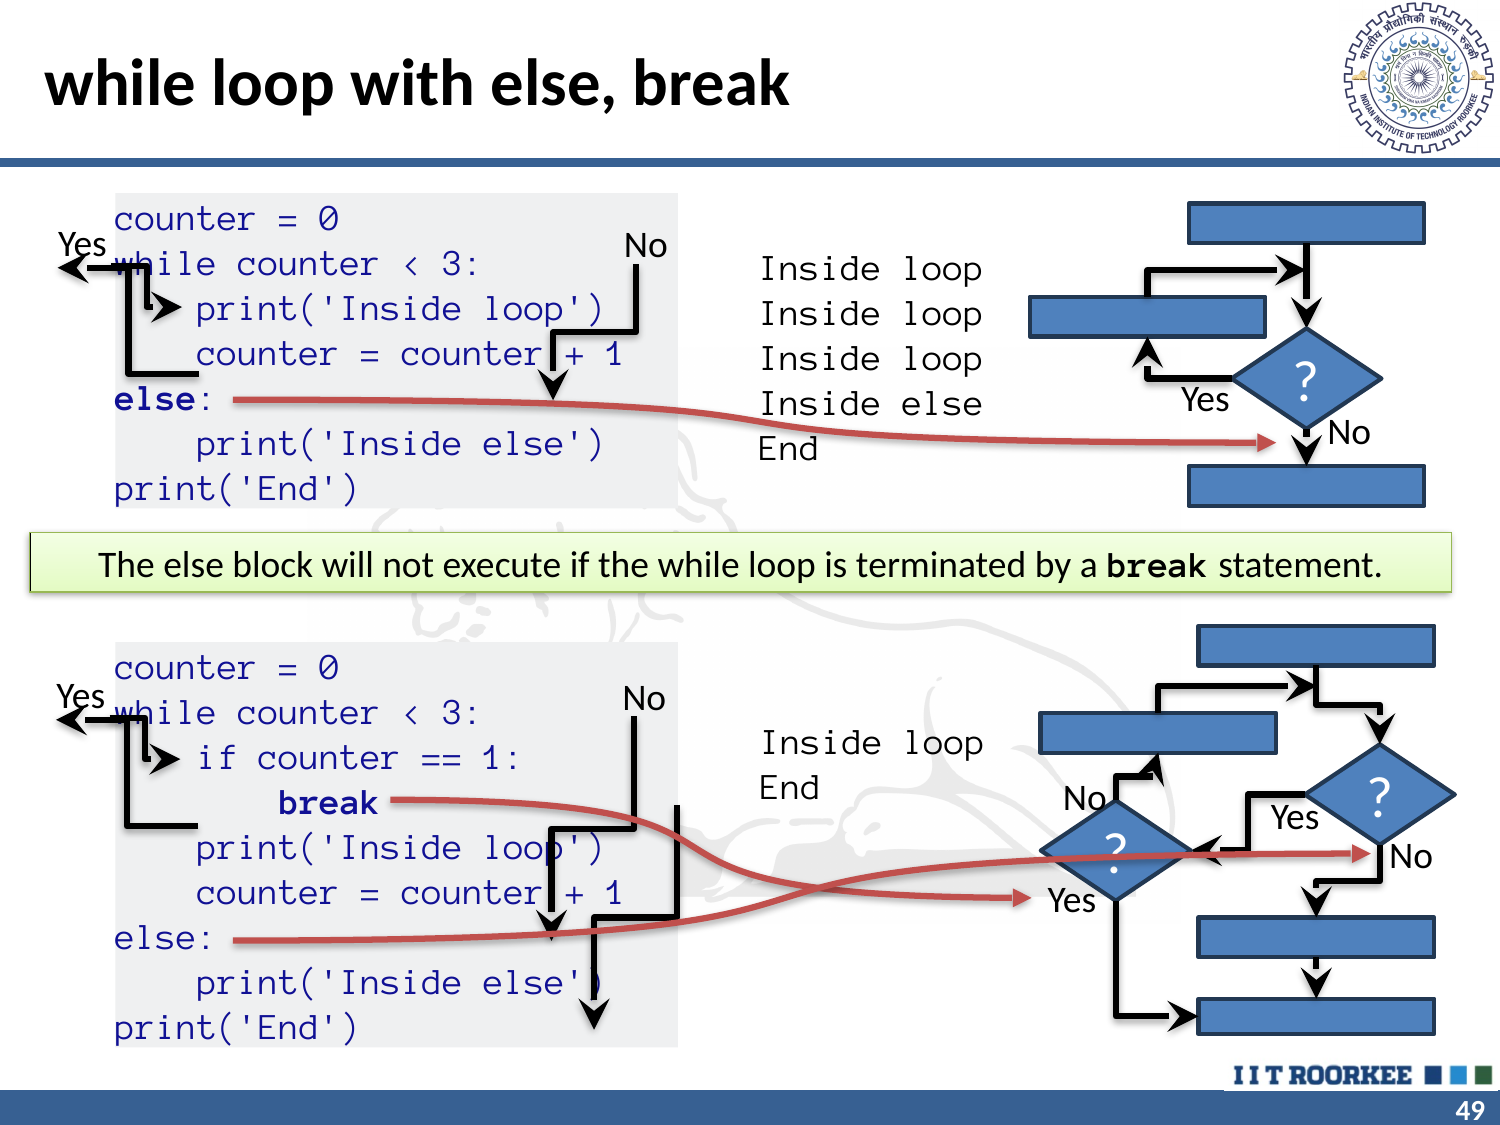

# while loop with else, break
counter = 0
while counter < 3:
    print('Inside loop')
    counter = counter + 1
else:
    print('Inside else')
print('End')

?
Yes
No

Yes
No
Inside loop
Inside loop
Inside loop
Inside else
End
The else block will not execute if the while loop is terminated by a break statement.

?
No
Yes
?
No
Yes

counter = 0
while counter < 3:
    if counter == 1:
        break
    print('Inside loop')
    counter = counter + 1
else:
    print('Inside else')
print('End')
Yes
No
Inside loop
End